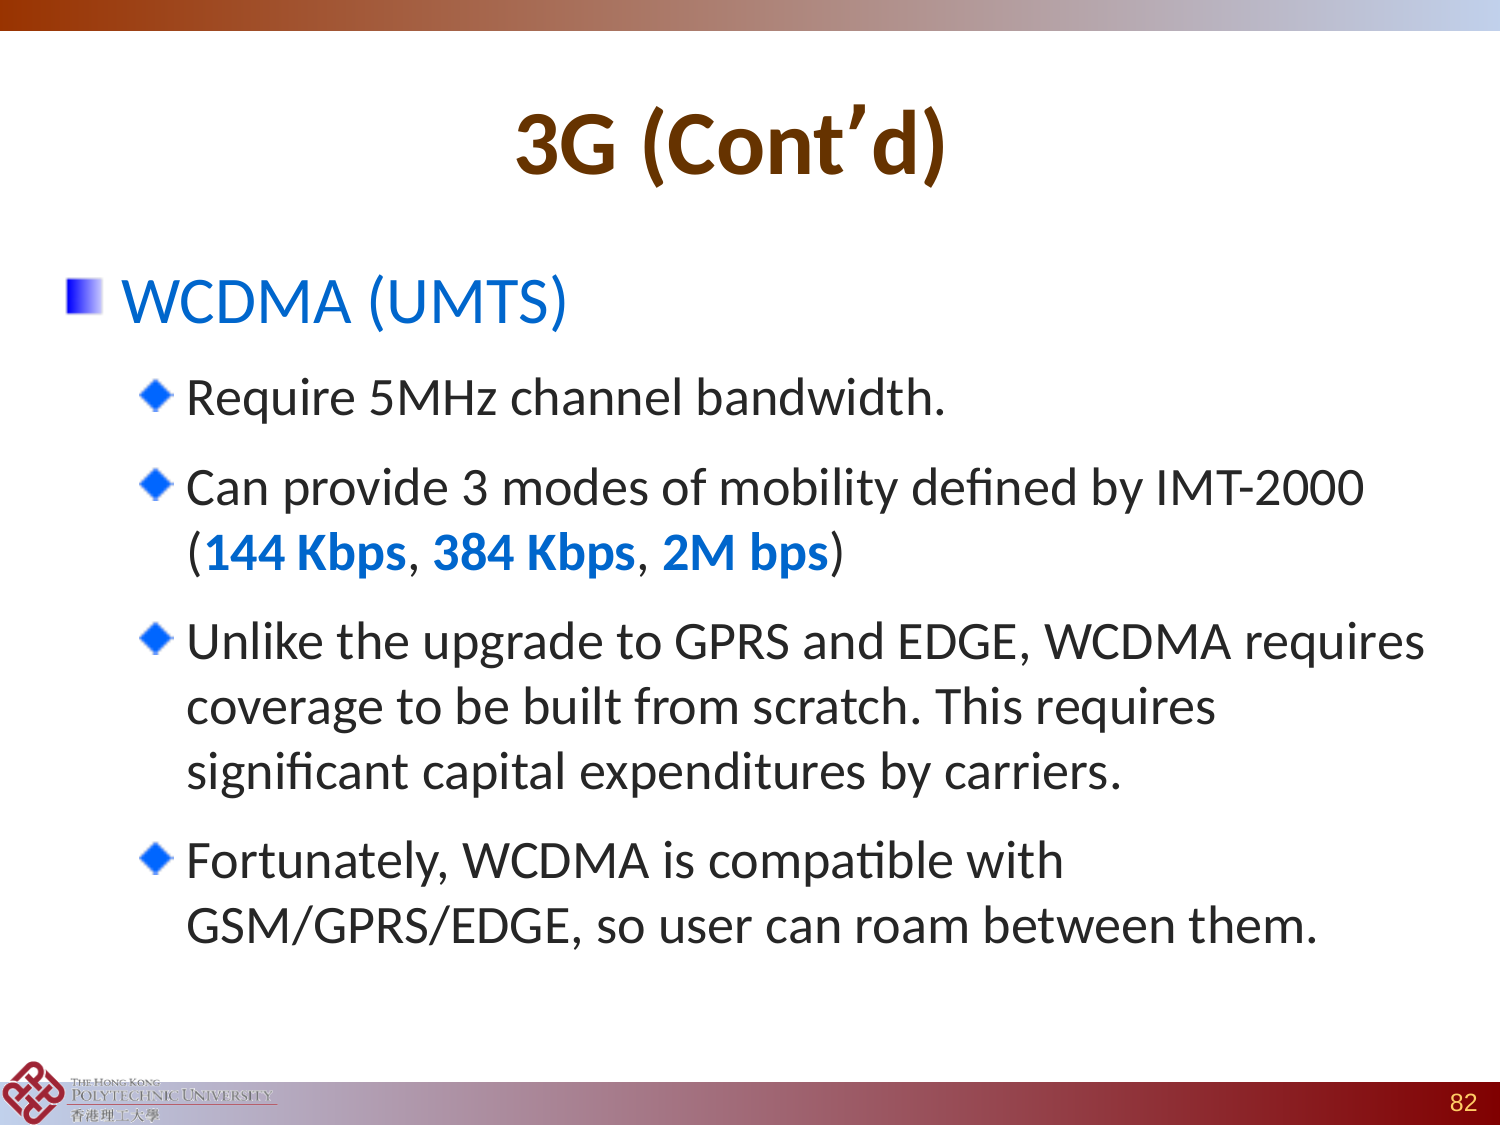

# 3G (Cont’d)
WCDMA (UMTS)
Require 5MHz channel bandwidth.
Can provide 3 modes of mobility defined by IMT-2000 (144 Kbps, 384 Kbps, 2M bps)
Unlike the upgrade to GPRS and EDGE, WCDMA requires coverage to be built from scratch. This requires significant capital expenditures by carriers.
Fortunately, WCDMA is compatible with GSM/GPRS/EDGE, so user can roam between them.